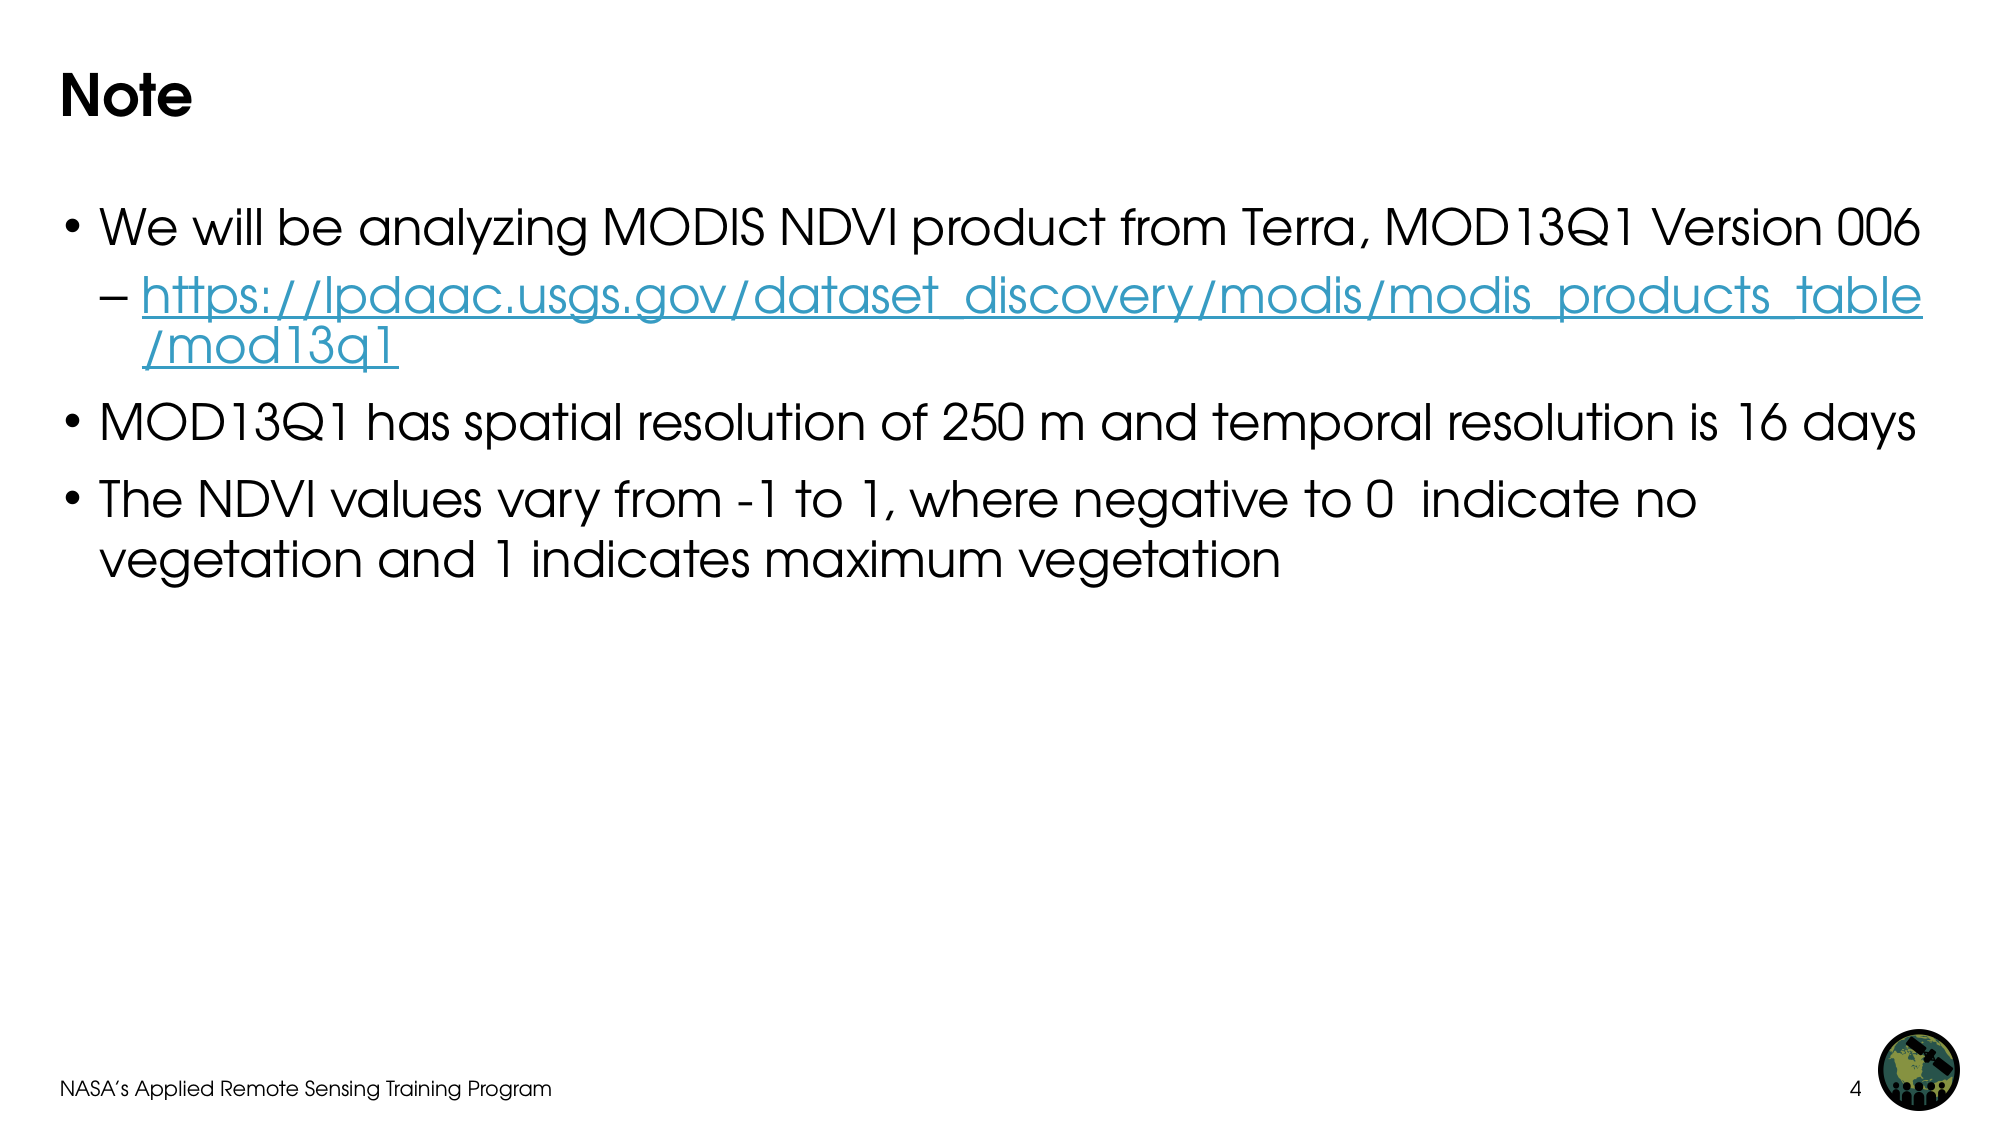

# Note
We will be analyzing MODIS NDVI product from Terra, MOD13Q1 Version 006
https://lpdaac.usgs.gov/dataset_discovery/modis/modis_products_table/mod13q1
MOD13Q1 has spatial resolution of 250 m and temporal resolution is 16 days
The NDVI values vary from -1 to 1, where negative to 0  indicate no vegetation and 1 indicates maximum vegetation